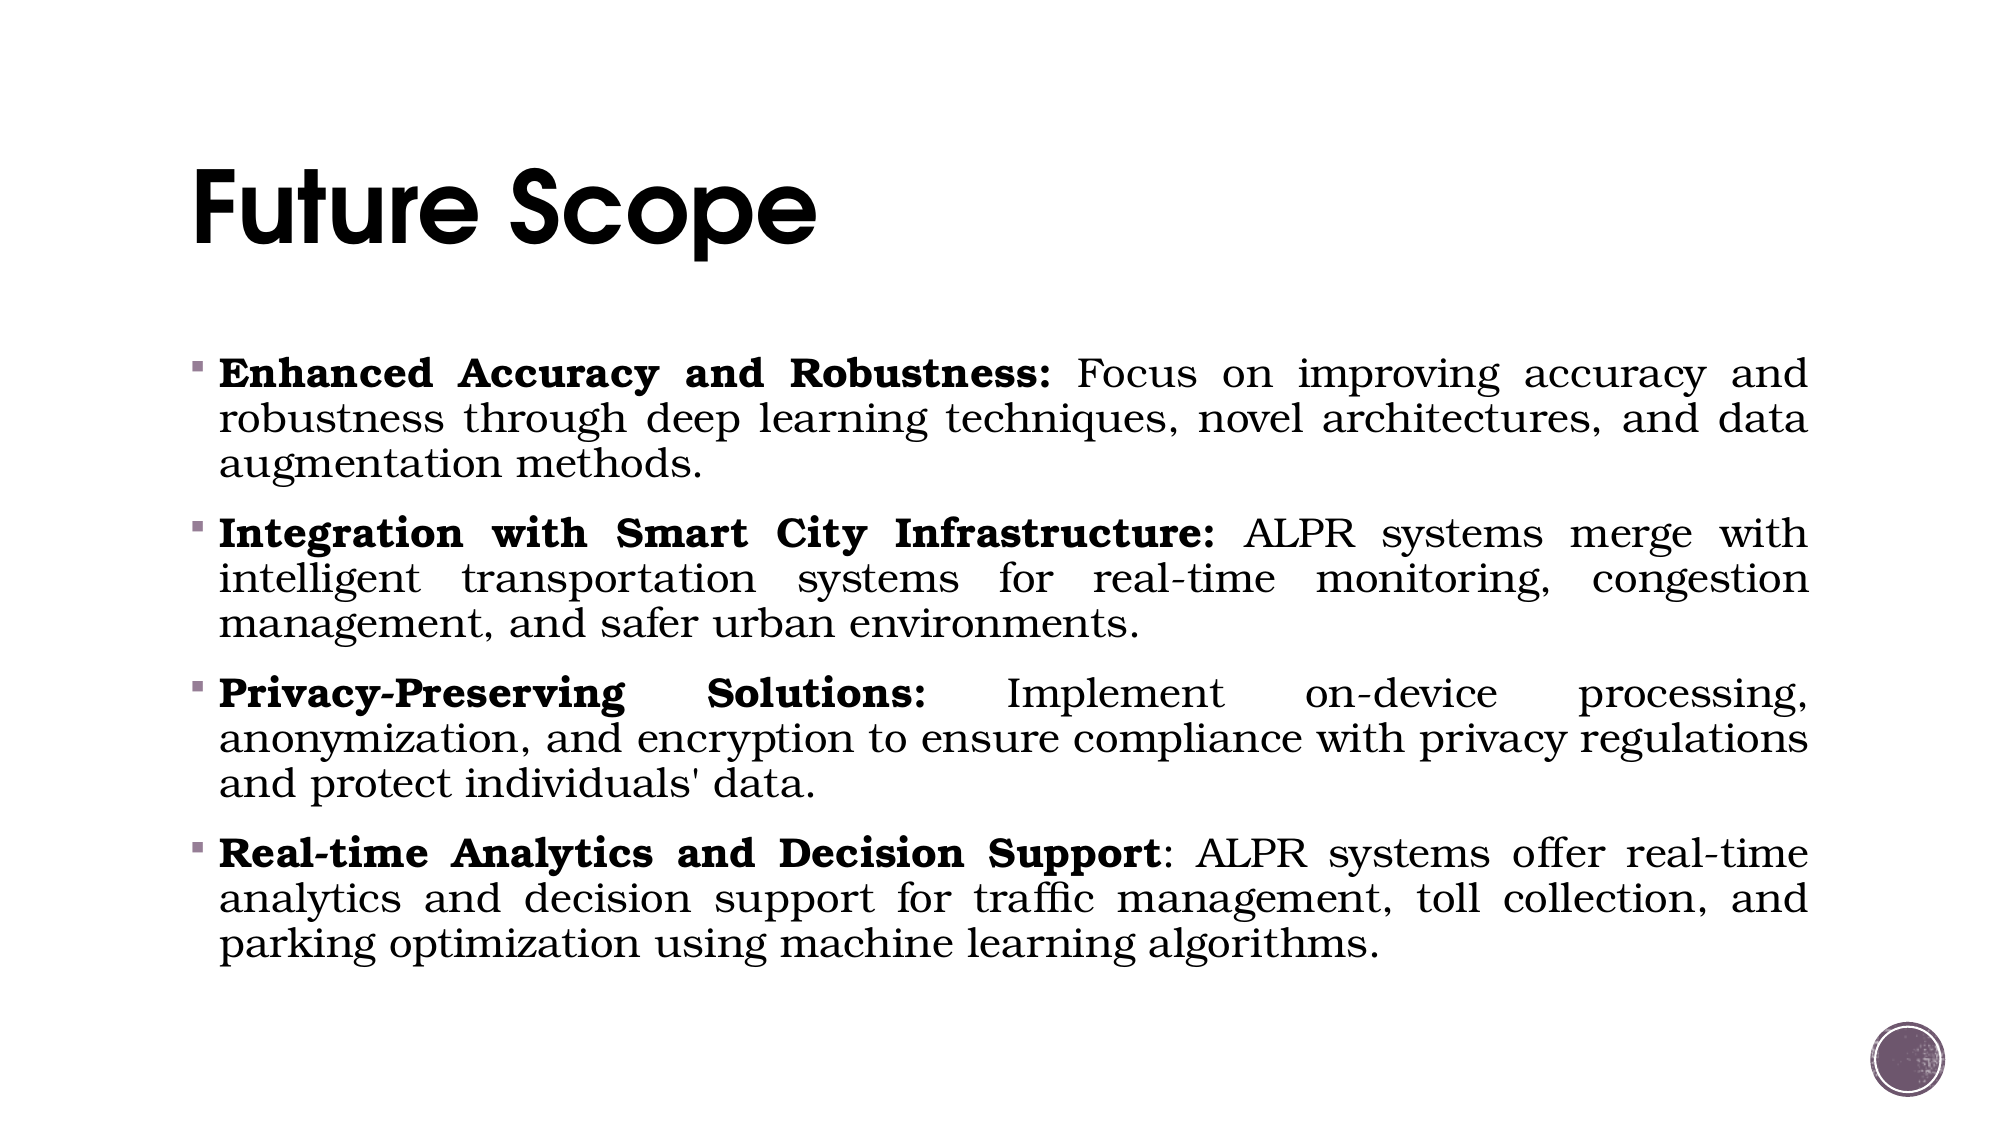

# Future Scope
Enhanced Accuracy and Robustness: Focus on improving accuracy and robustness through deep learning techniques, novel architectures, and data augmentation methods.
Integration with Smart City Infrastructure: ALPR systems merge with intelligent transportation systems for real-time monitoring, congestion management, and safer urban environments.
Privacy-Preserving Solutions: Implement on-device processing, anonymization, and encryption to ensure compliance with privacy regulations and protect individuals' data.
Real-time Analytics and Decision Support: ALPR systems offer real-time analytics and decision support for traffic management, toll collection, and parking optimization using machine learning algorithms.